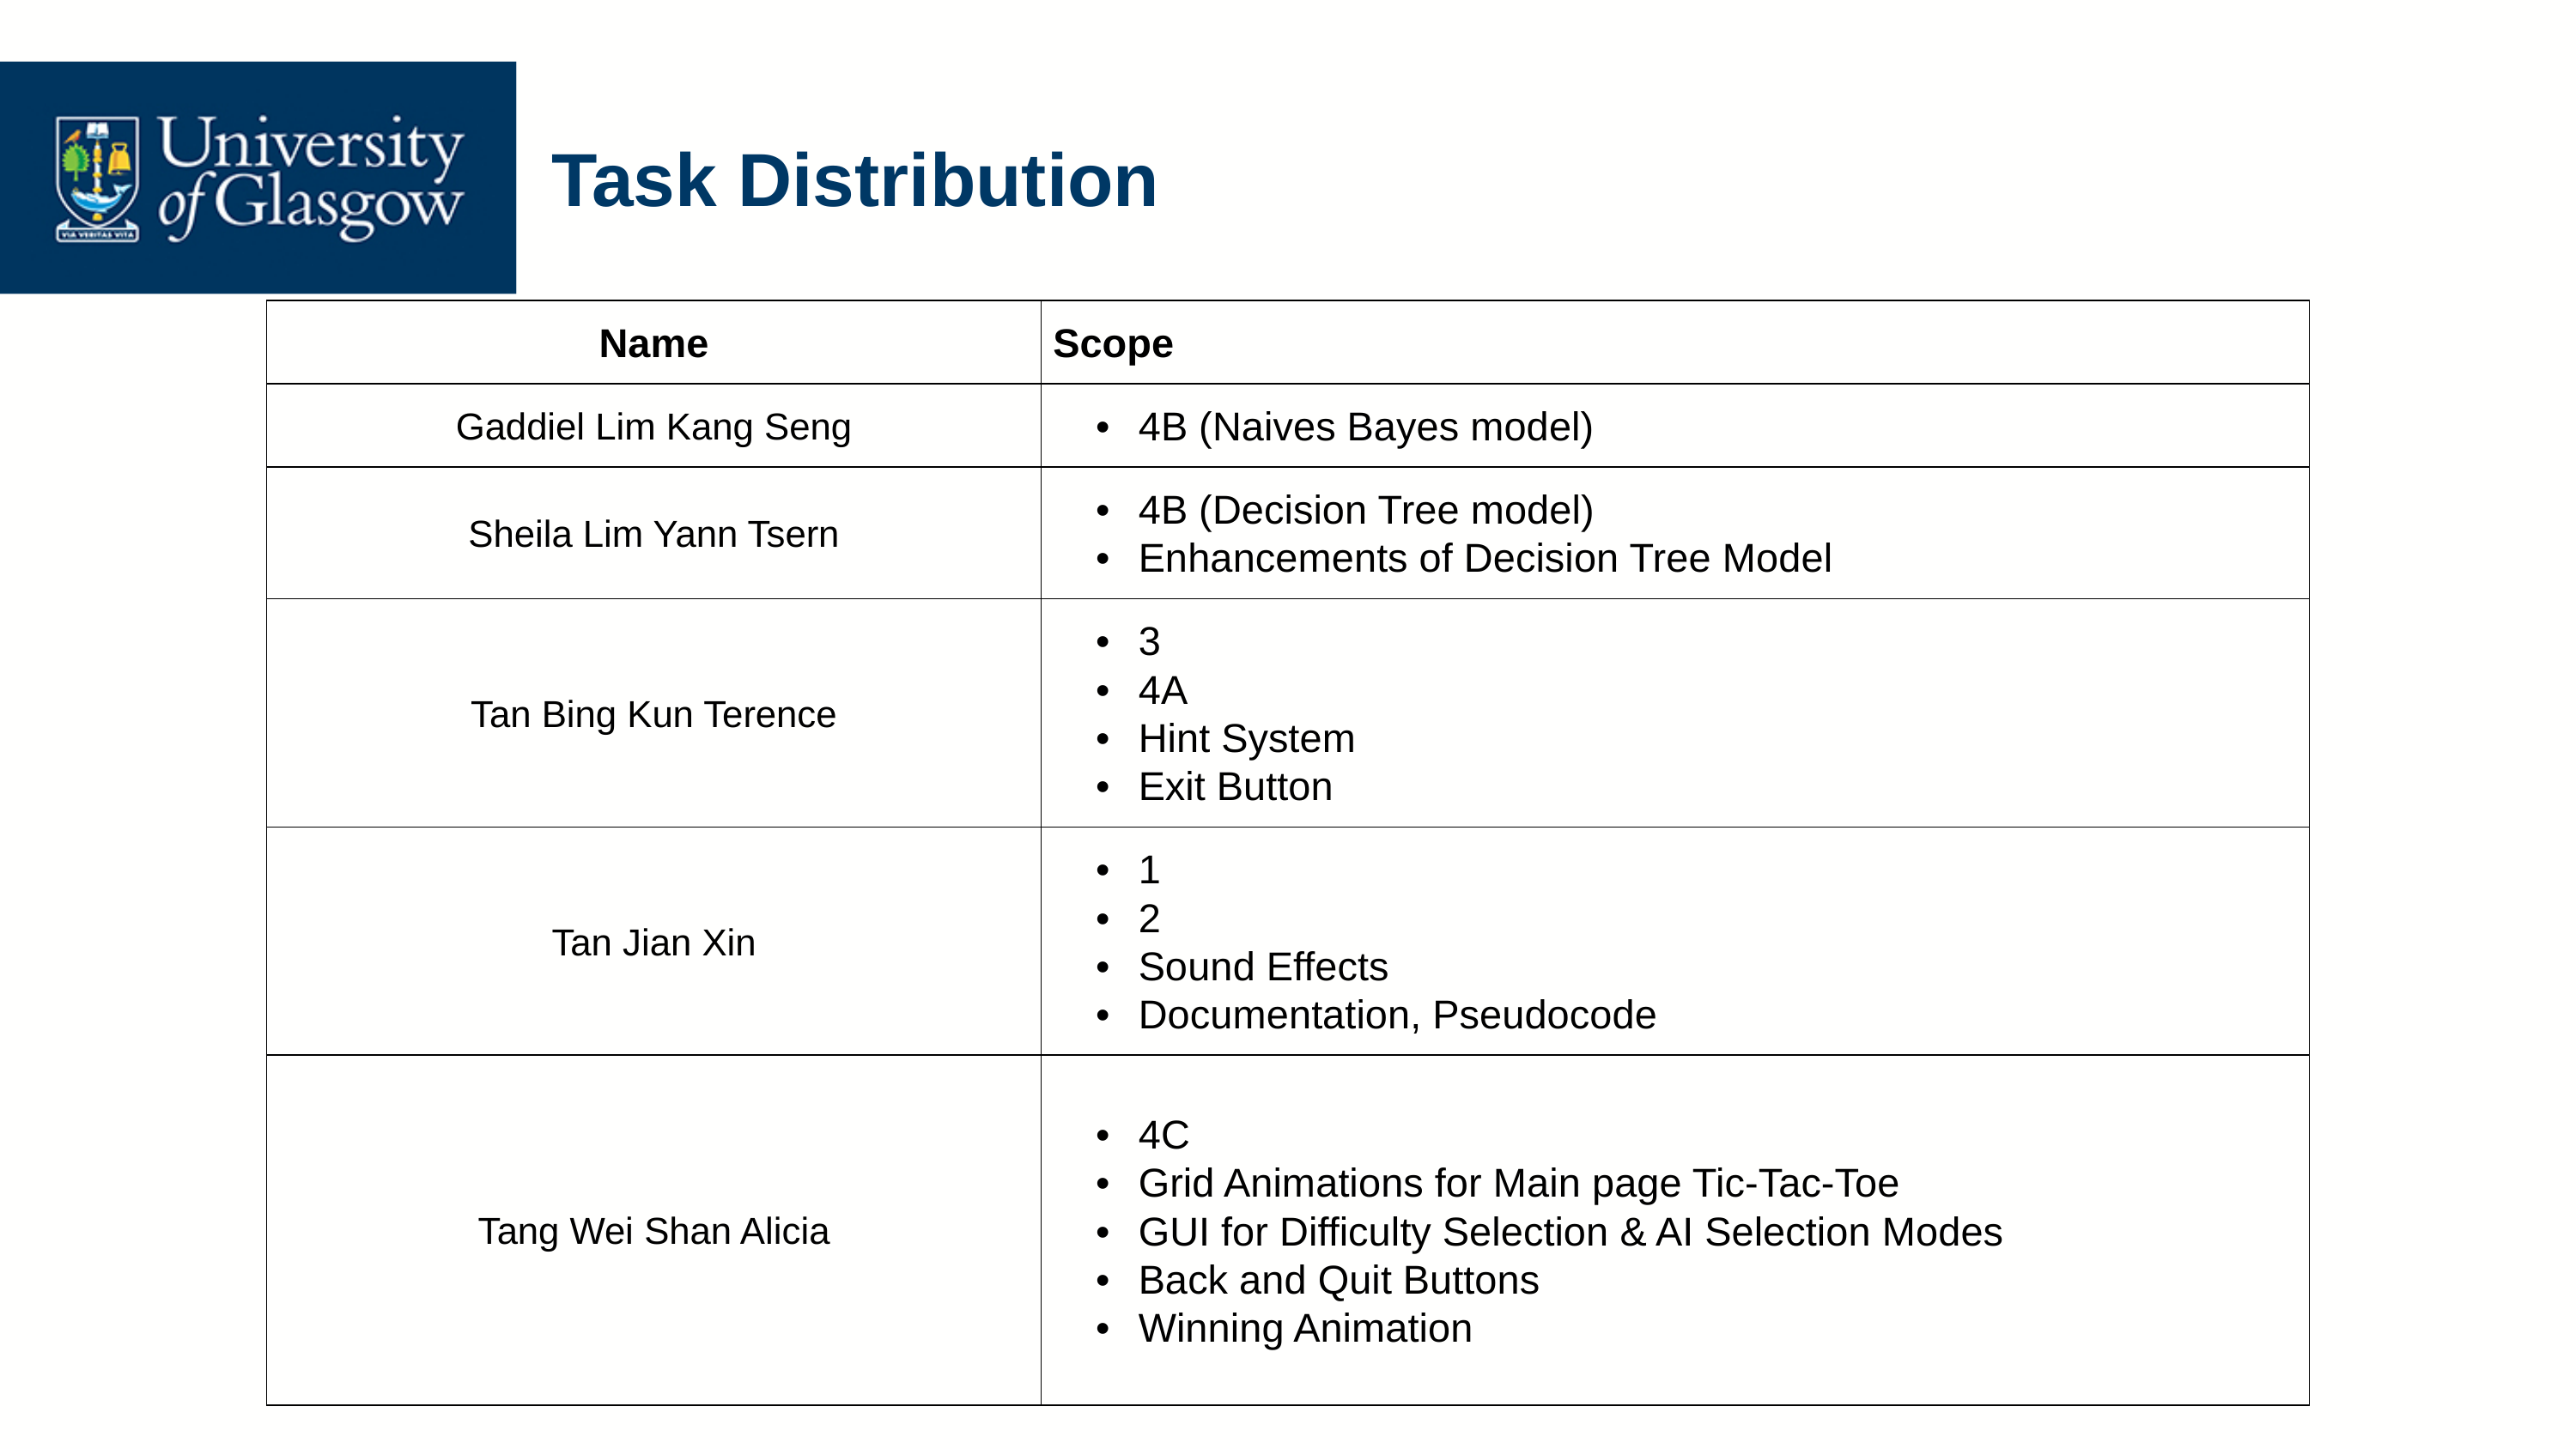

Task Distribution
| Name | Scope |
| --- | --- |
| Gaddiel Lim Kang Seng | 4B (Naives Bayes model) |
| Sheila Lim Yann Tsern | 4B (Decision Tree model) Enhancements of Decision Tree Model |
| Tan Bing Kun Terence | 3 4A Hint System Exit Button |
| Tan Jian Xin | 1 2 Sound Effects Documentation, Pseudocode |
| Tang Wei Shan Alicia | 4C Grid Animations for Main page Tic-Tac-Toe GUI for Difficulty Selection & AI Selection Modes Back and Quit Buttons Winning Animation |